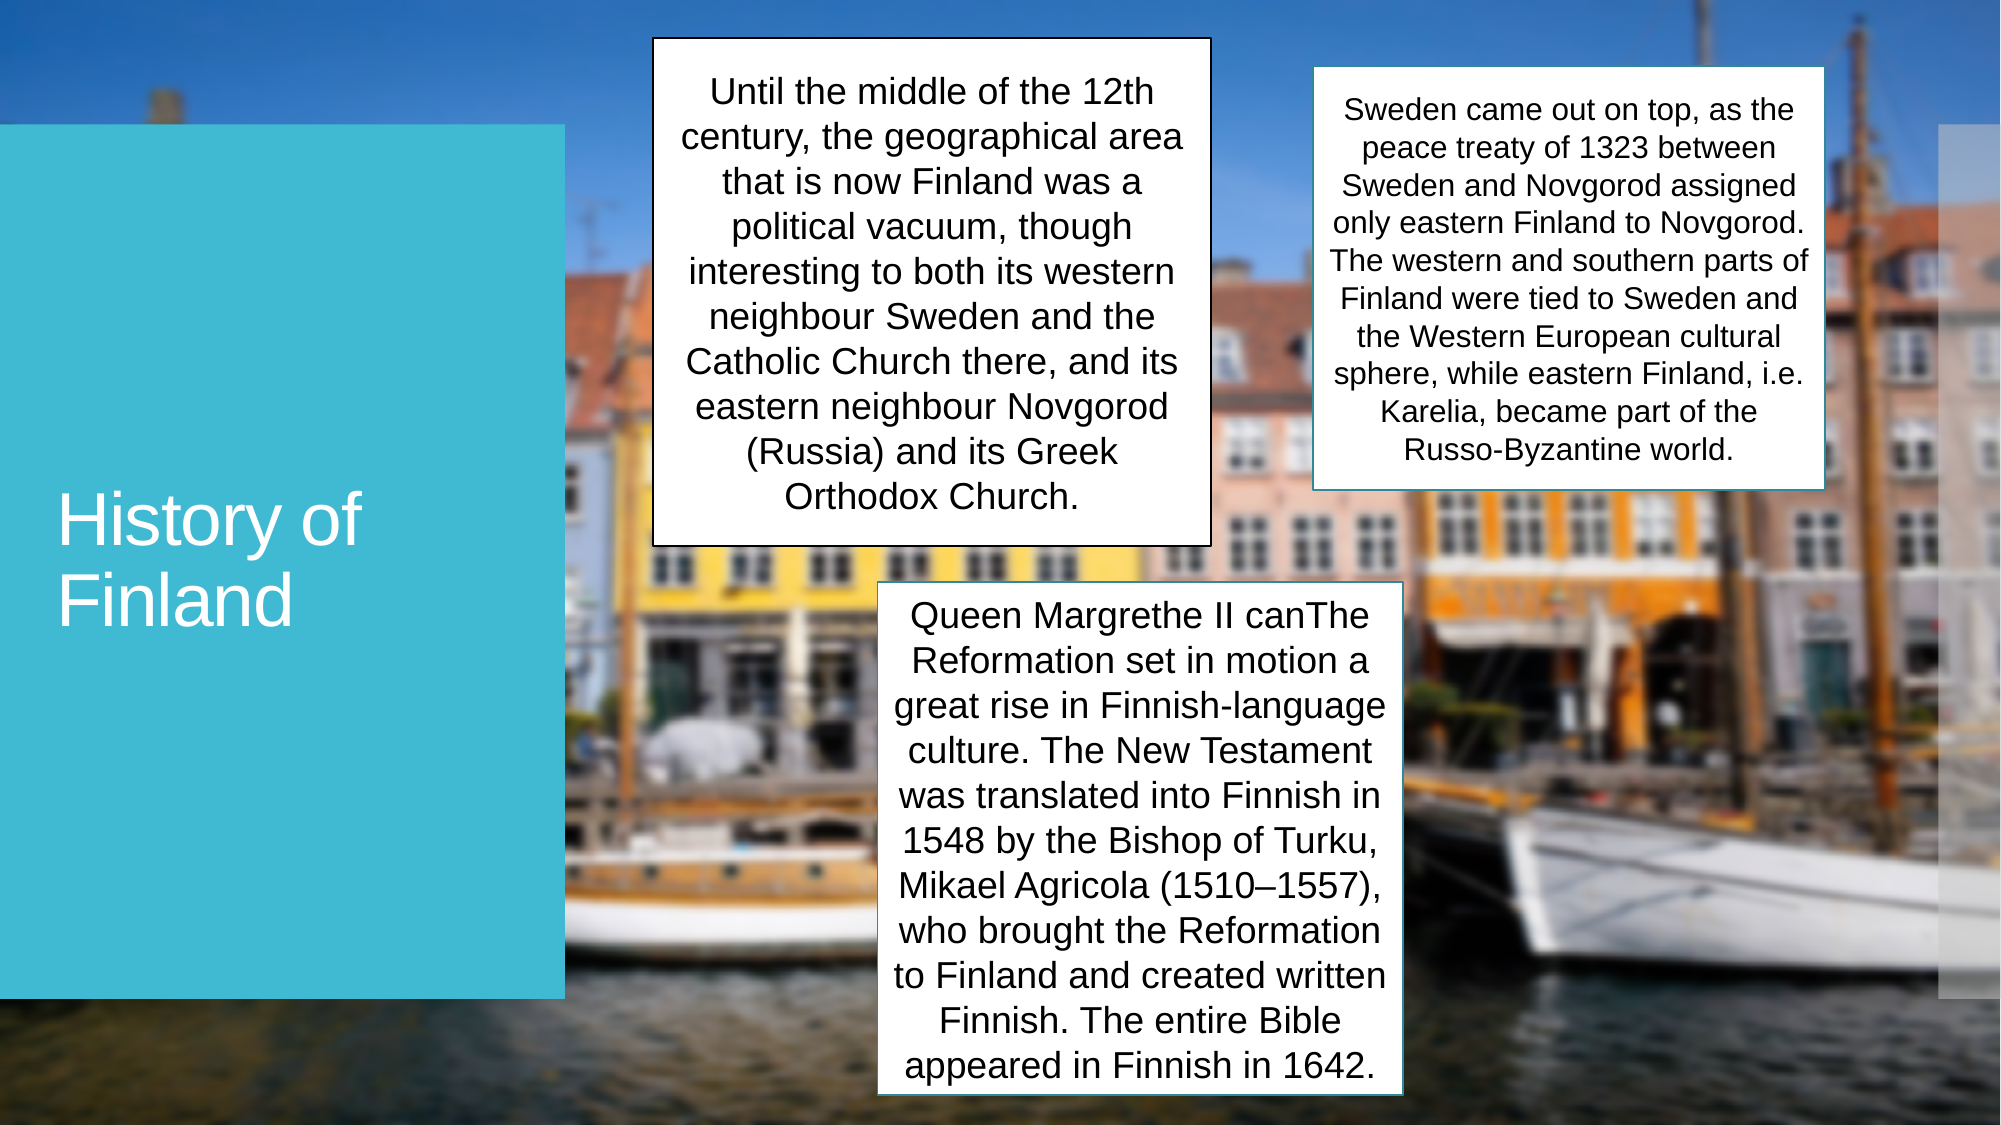

Until the middle of the 12th century, the geographical area that is now Finland was a political vacuum, though interesting to both its western neighbour Sweden and the Catholic Church there, and its eastern neighbour Novgorod (Russia) and its Greek Orthodox Church.
Sweden came out on top, as the peace treaty of 1323 between Sweden and Novgorod assigned only eastern Finland to Novgorod. The western and southern parts of Finland were tied to Sweden and the Western European cultural sphere, while eastern Finland, i.e. Karelia, became part of the Russo-Byzantine world.
# History of Finland
Queen Margrethe II canThe Reformation set in motion a great rise in Finnish-language culture. The New Testament was translated into Finnish in 1548 by the Bishop of Turku, Mikael Agricola (1510–1557), who brought the Reformation to Finland and created written Finnish. The entire Bible appeared in Finnish in 1642.